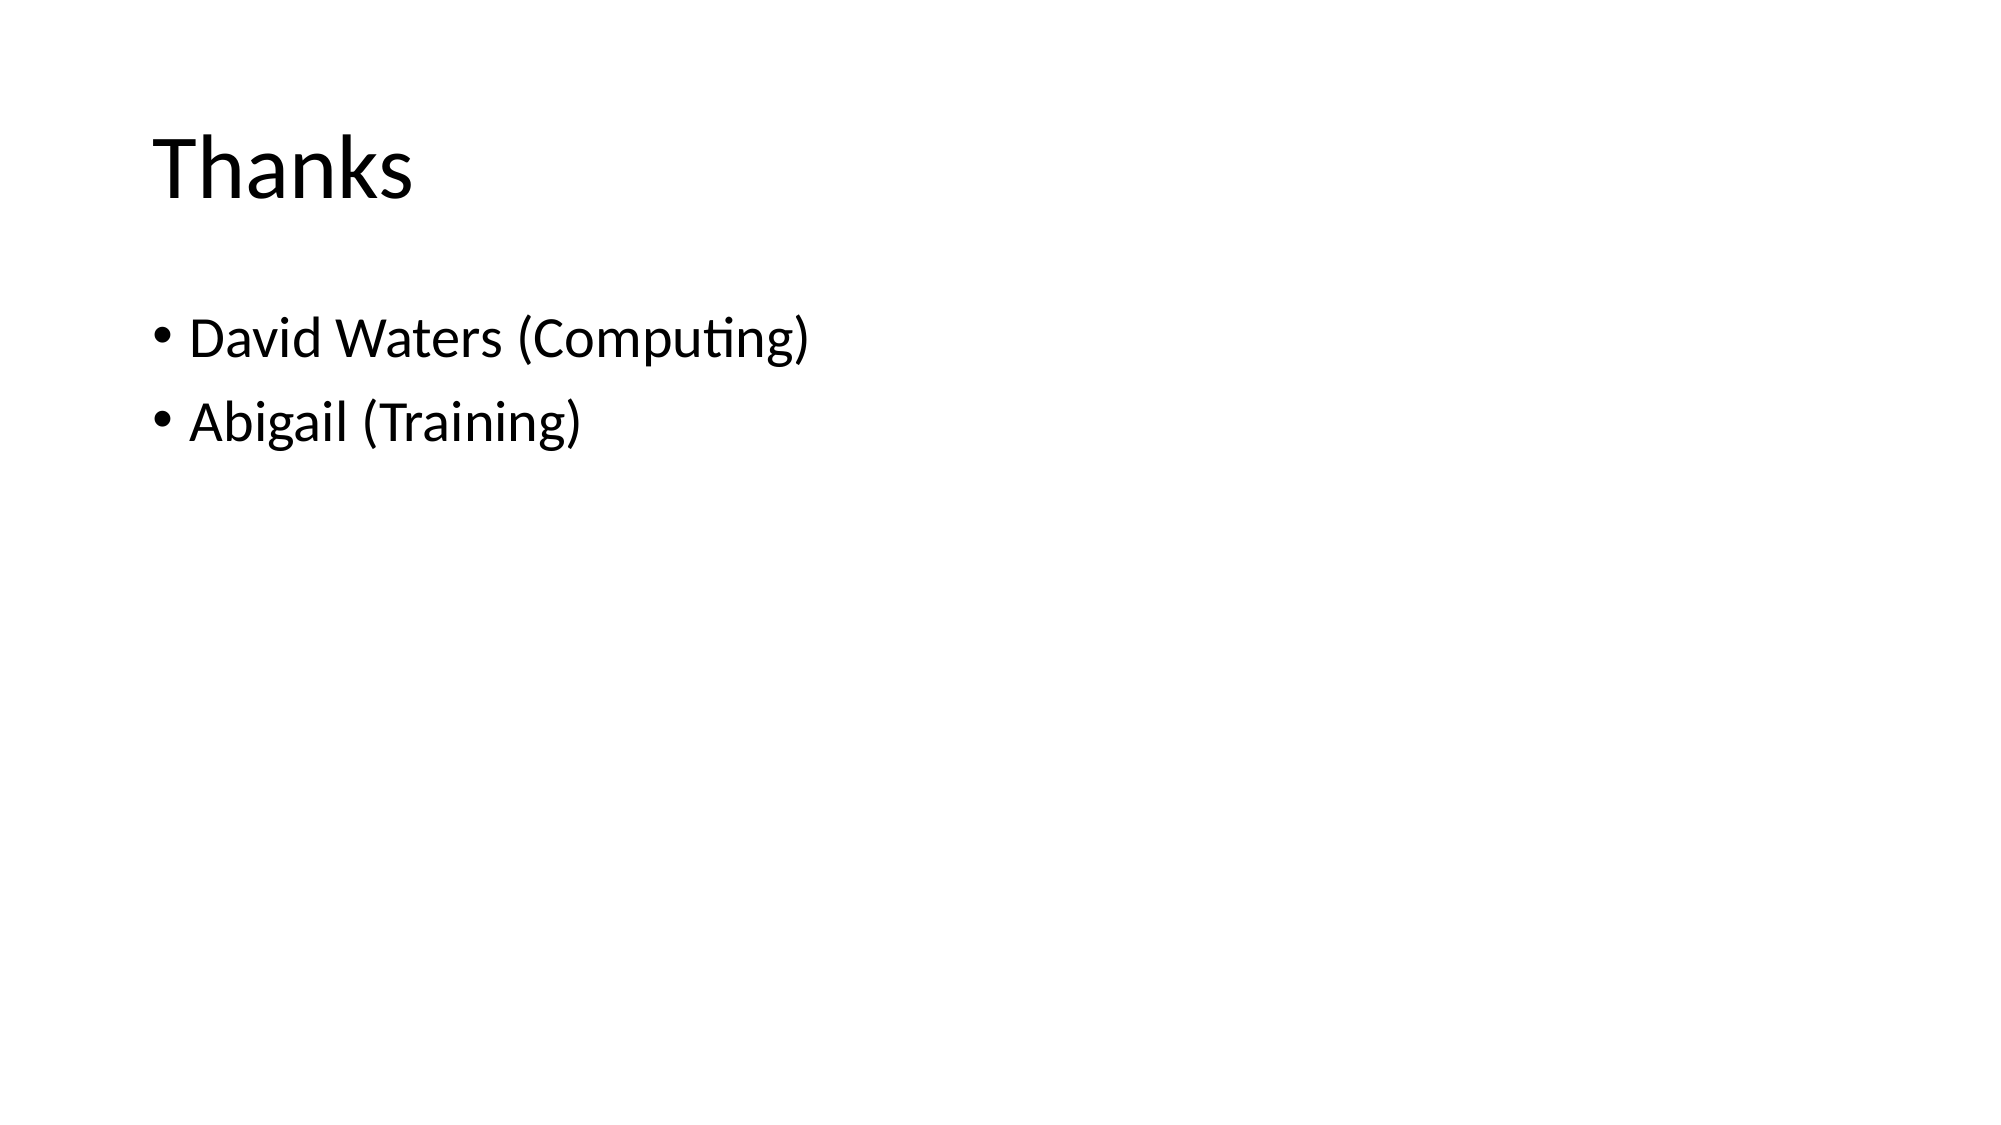

# Thanks
David Waters (Computing)
Abigail (Training)